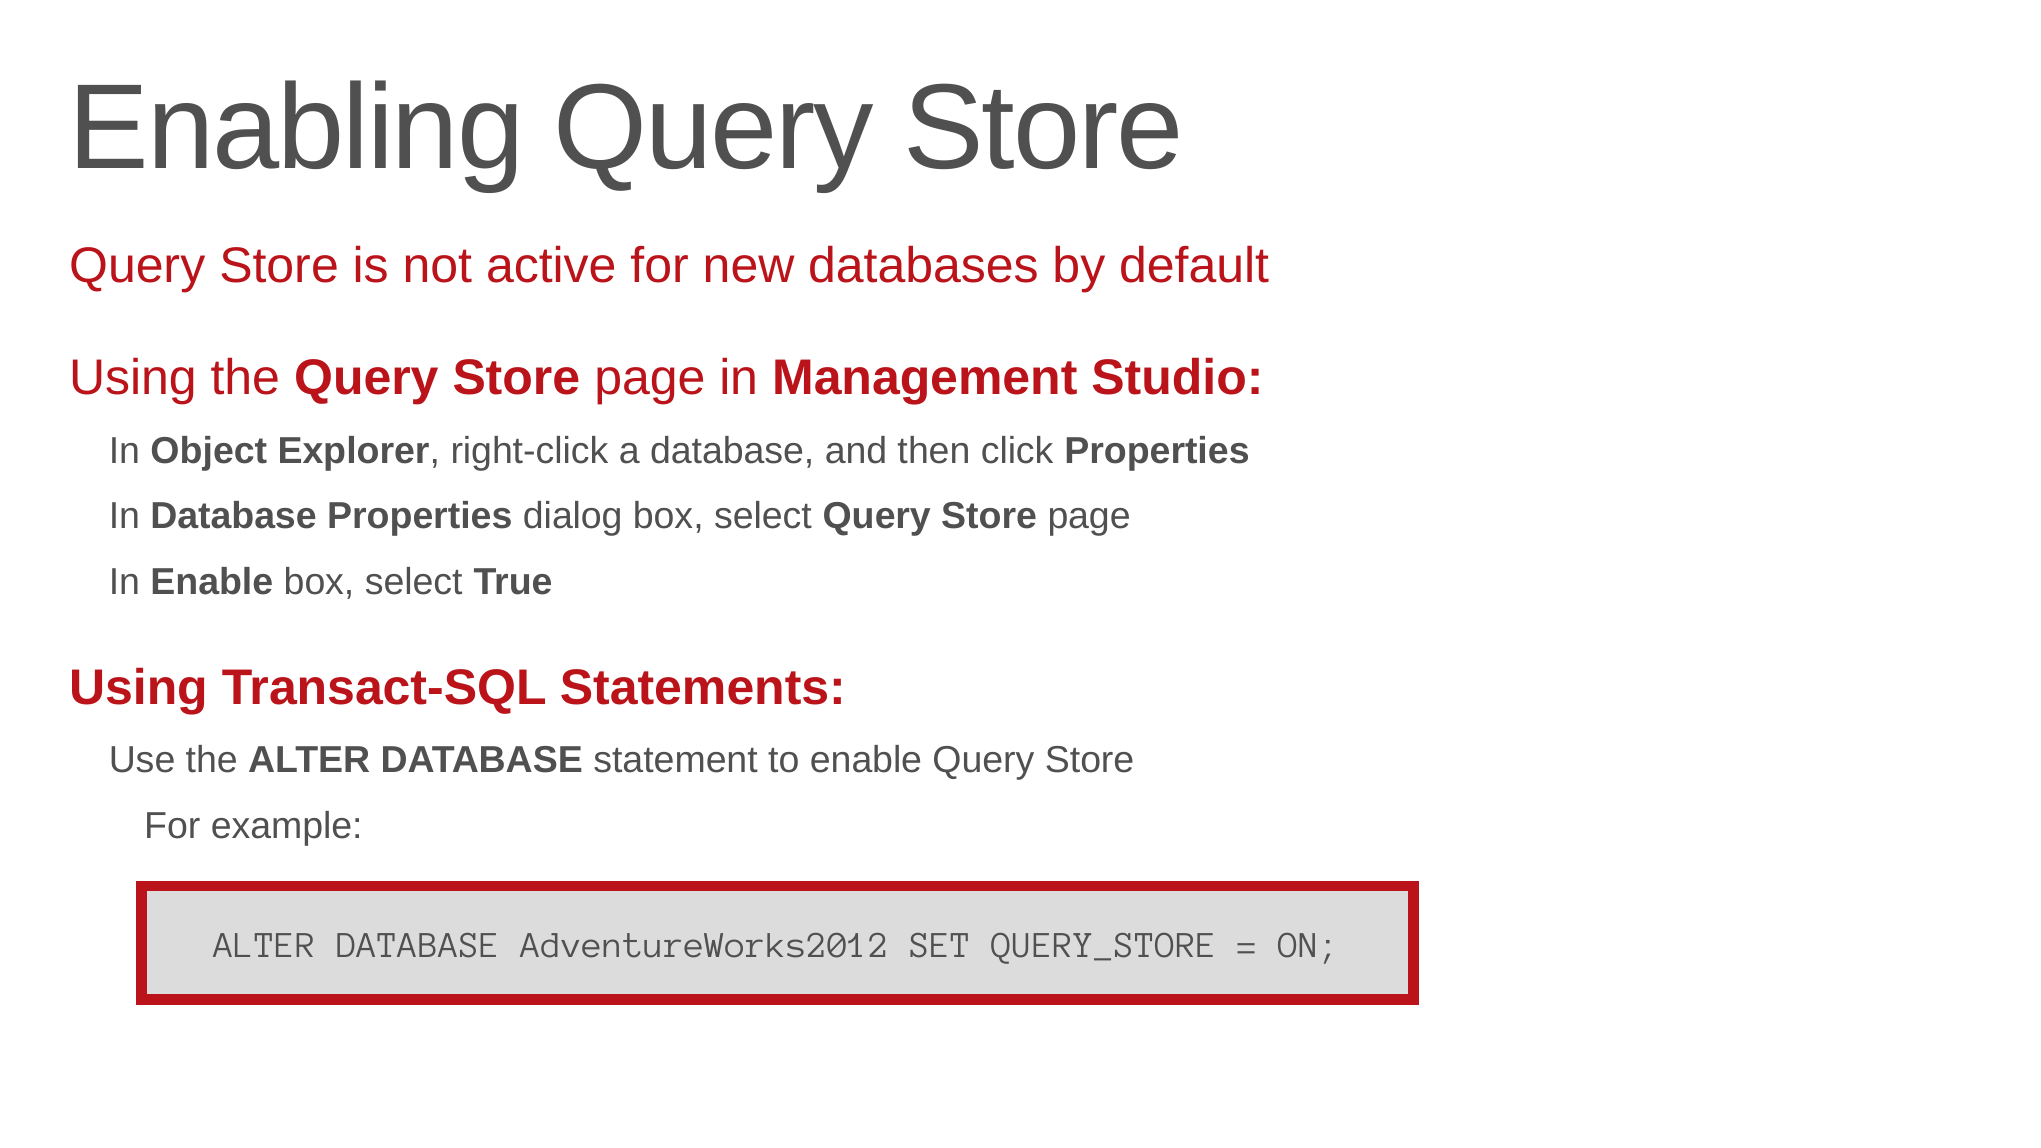

# Enabling Query Store
Query Store is not active for new databases by default
Using the Query Store page in Management Studio:
In Object Explorer, right-click a database, and then click Properties
In Database Properties dialog box, select Query Store page
In Enable box, select True
Using Transact-SQL Statements:
Use the ALTER DATABASE statement to enable Query Store
For example:
ALTER DATABASE AdventureWorks2012 SET QUERY_STORE = ON;